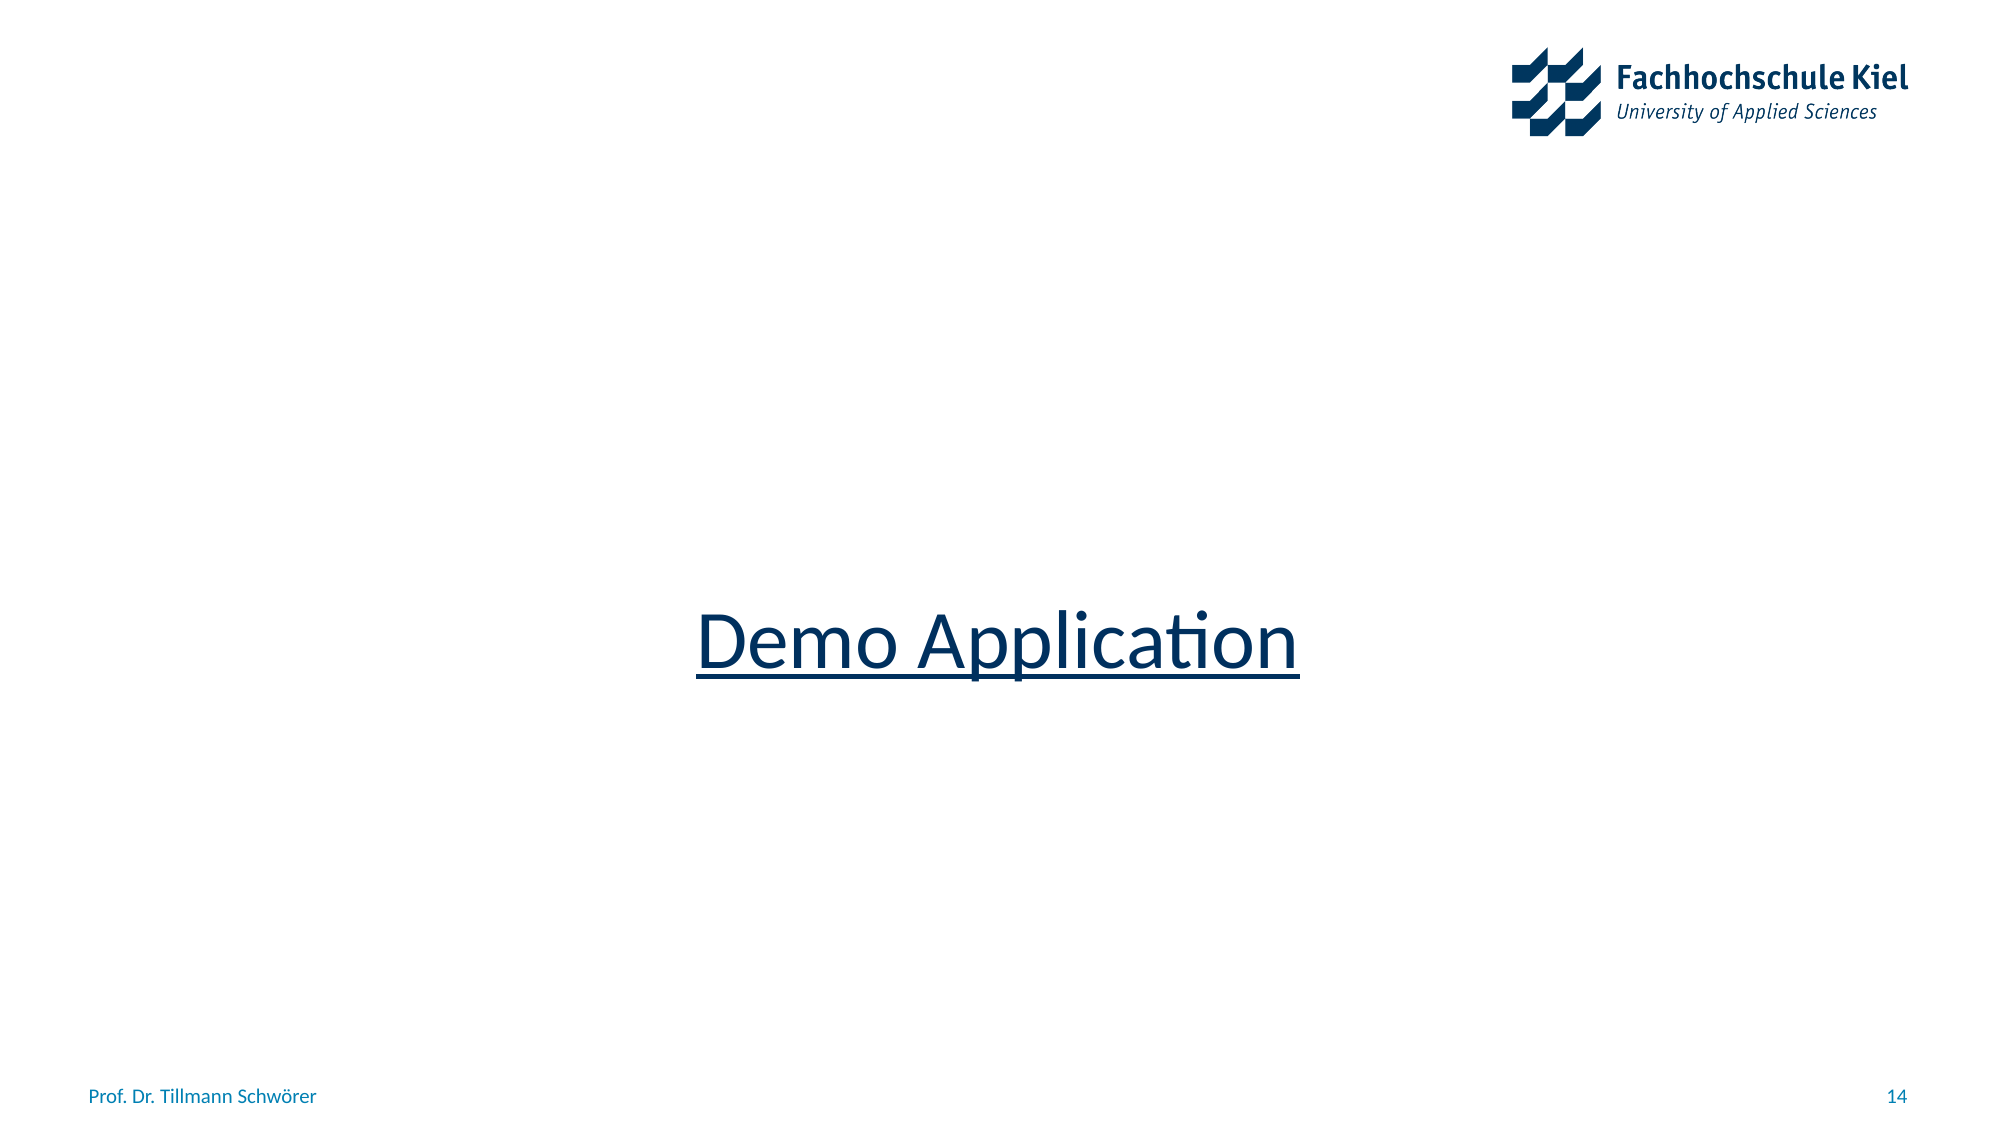

#
Demo Application
Prof. Dr. Tillmann Schwörer
14